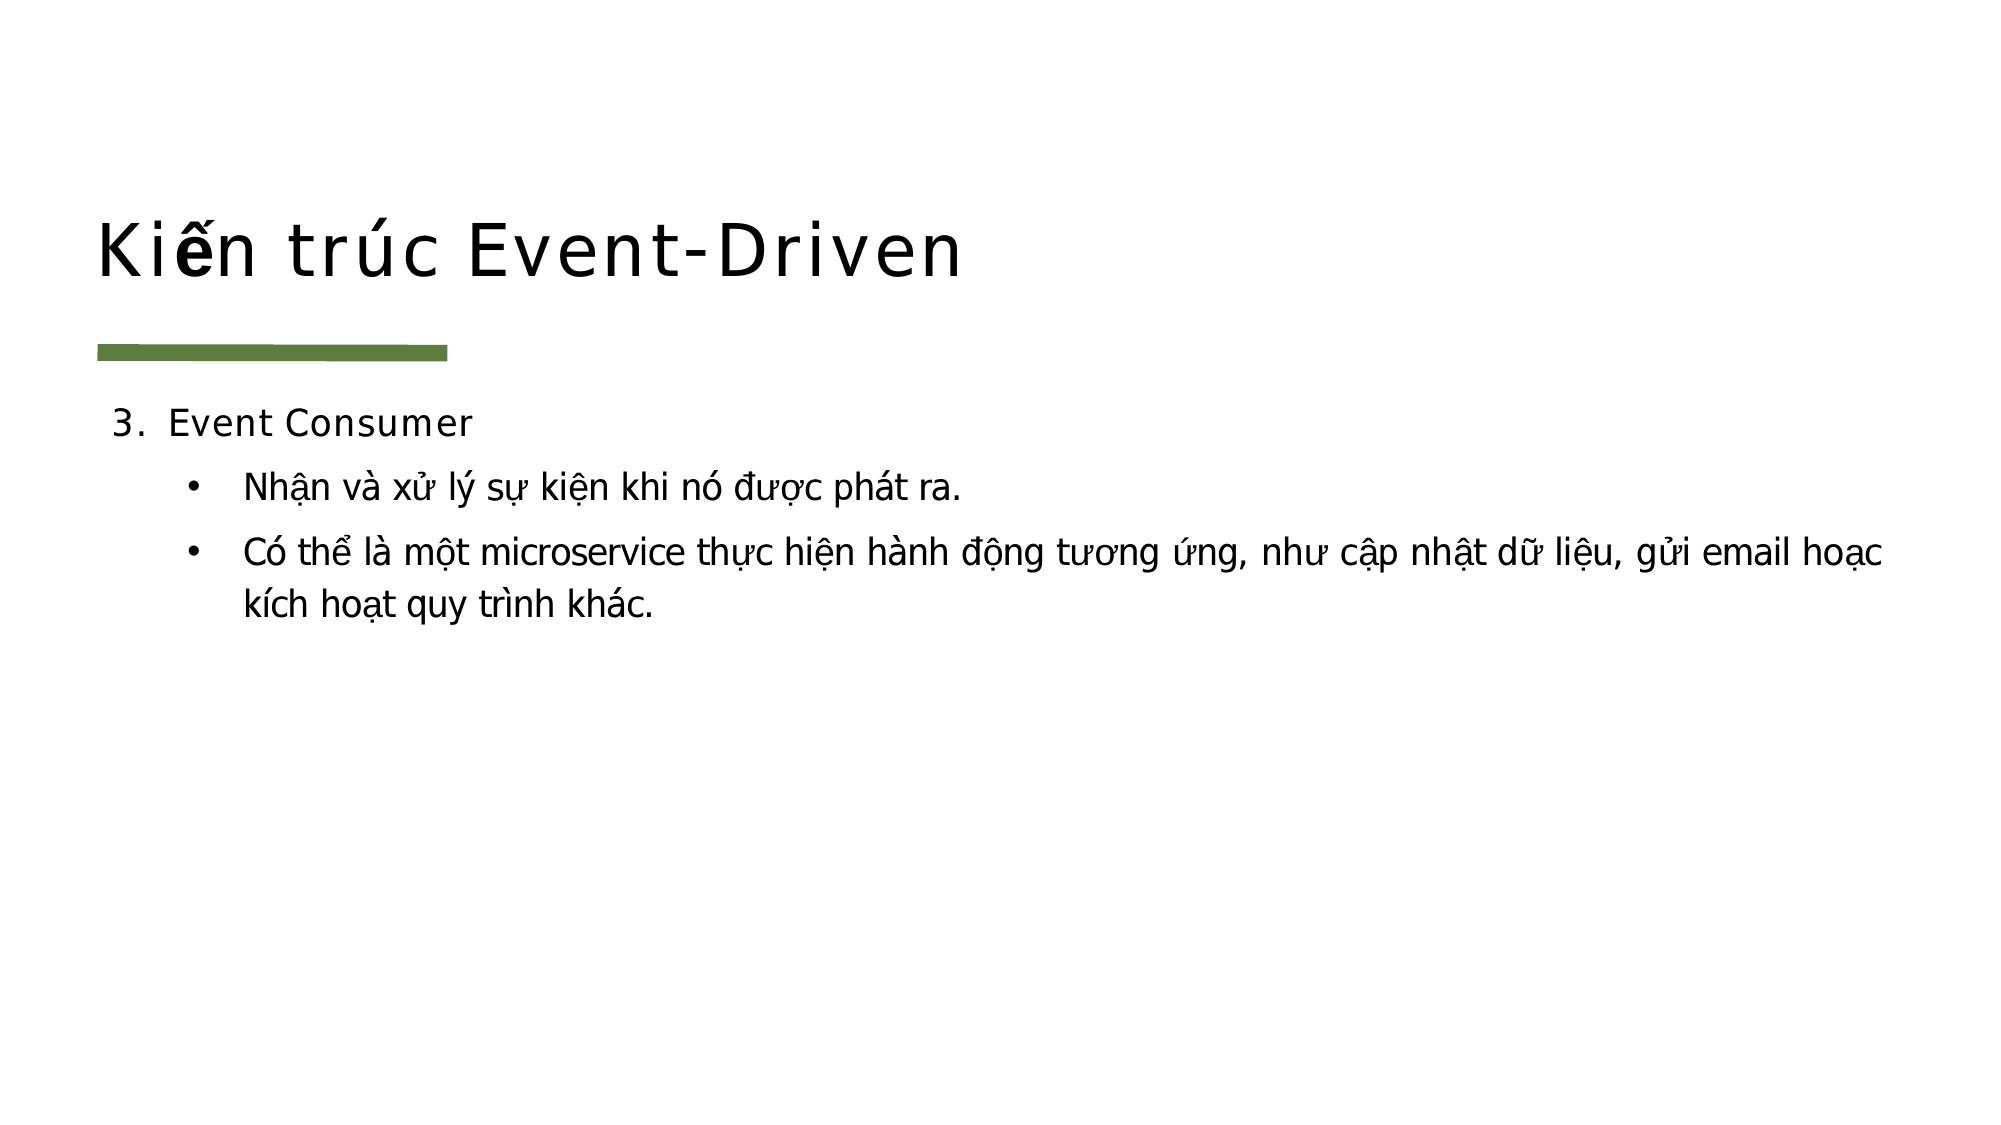

# Kiến trúc Event-Driven
Event Consumer
Nhận và xử lý sự kiện khi nó được phát ra.
Có thể là một microservice thực hiện hành động tương ứng, như cập nhật dữ liệu, gửi email hoạc kích hoạt quy trình khác.